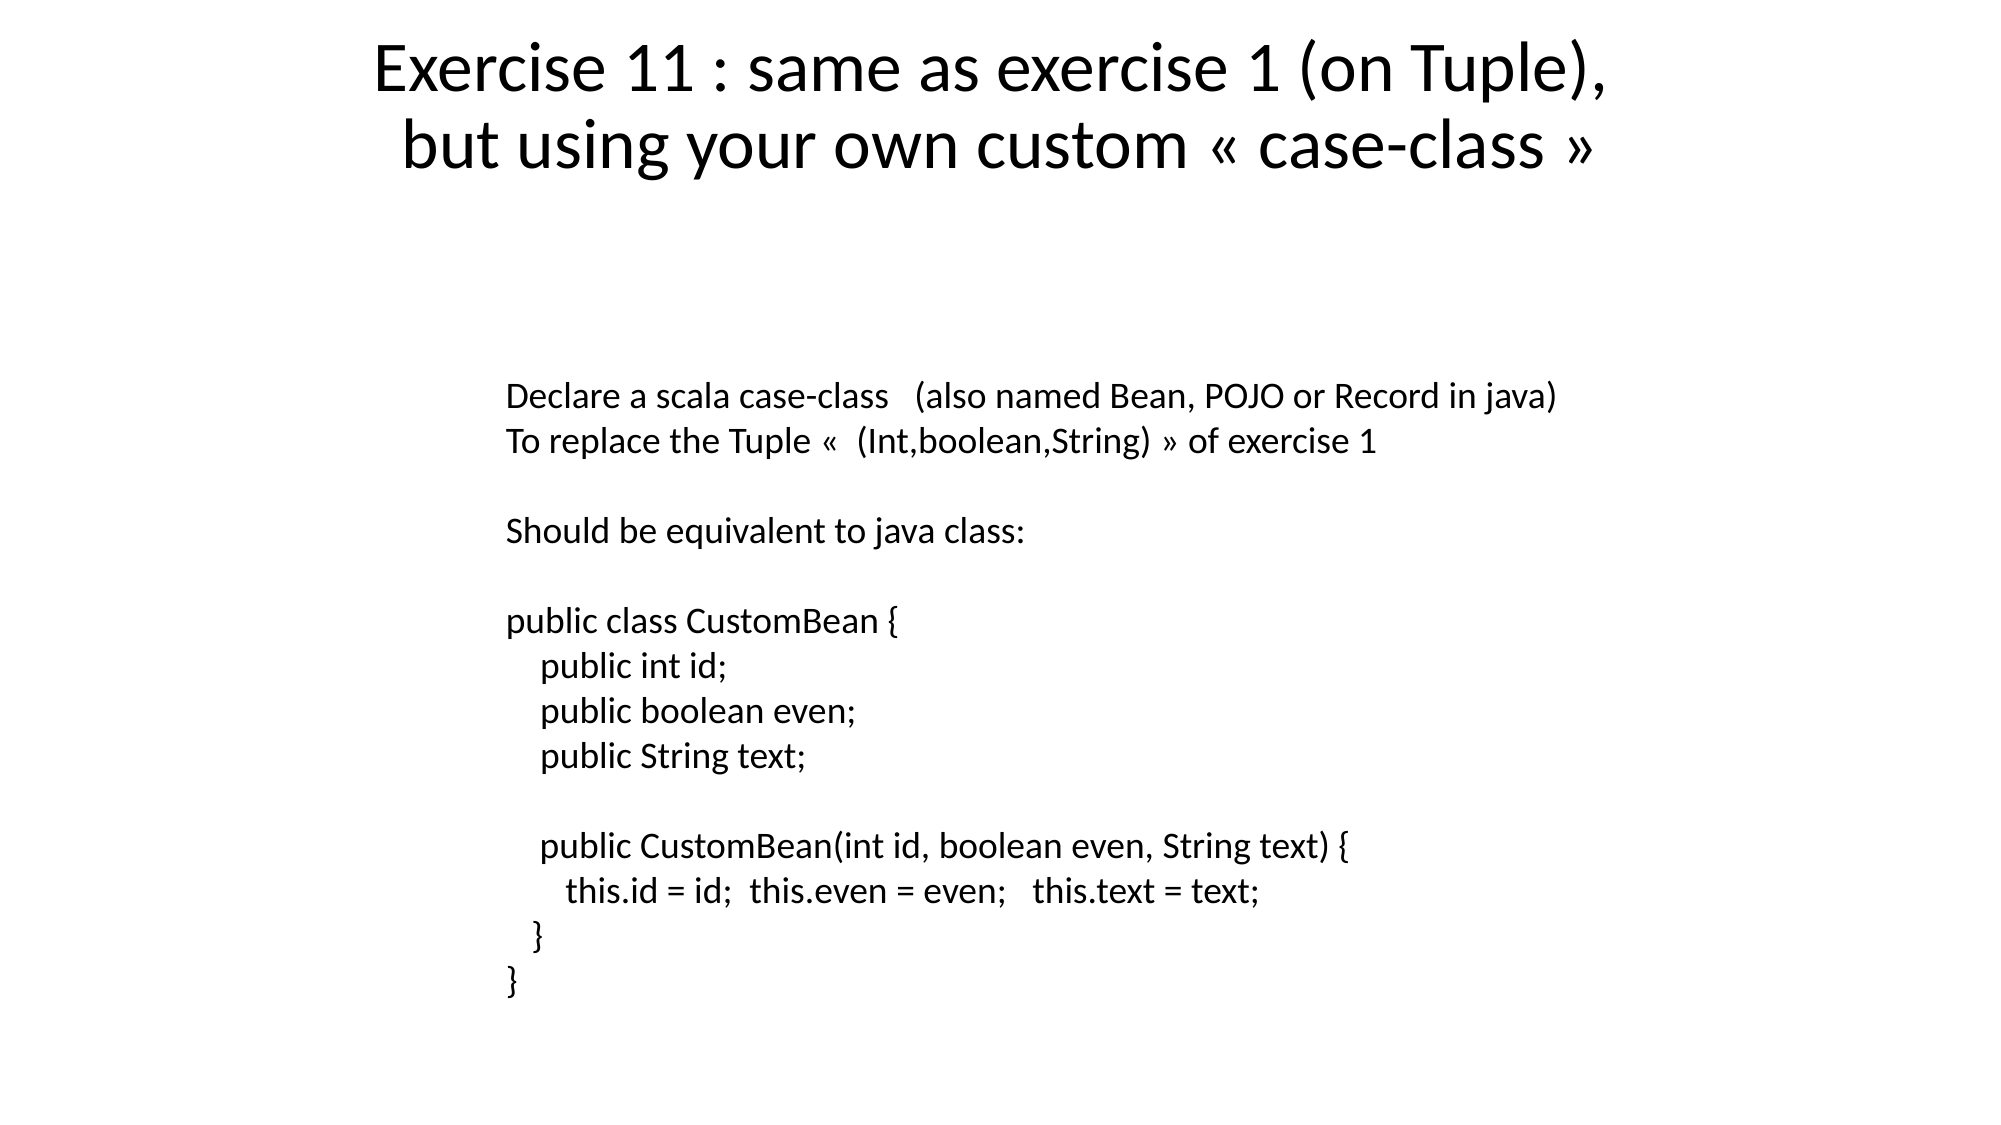

# Exercise 11 : same as exercise 1 (on Tuple), but using your own custom « case-class »
Declare a scala case-class   (also named Bean, POJO or Record in java)
To replace the Tuple «  (Int,boolean,String) » of exercise 1

Should be equivalent to java class:
public class CustomBean {
    public int id;
    public boolean even;
    public String text;
    public CustomBean(int id, boolean even, String text) {
       this.id = id;  this.even = even;   this.text = text;
   }
}